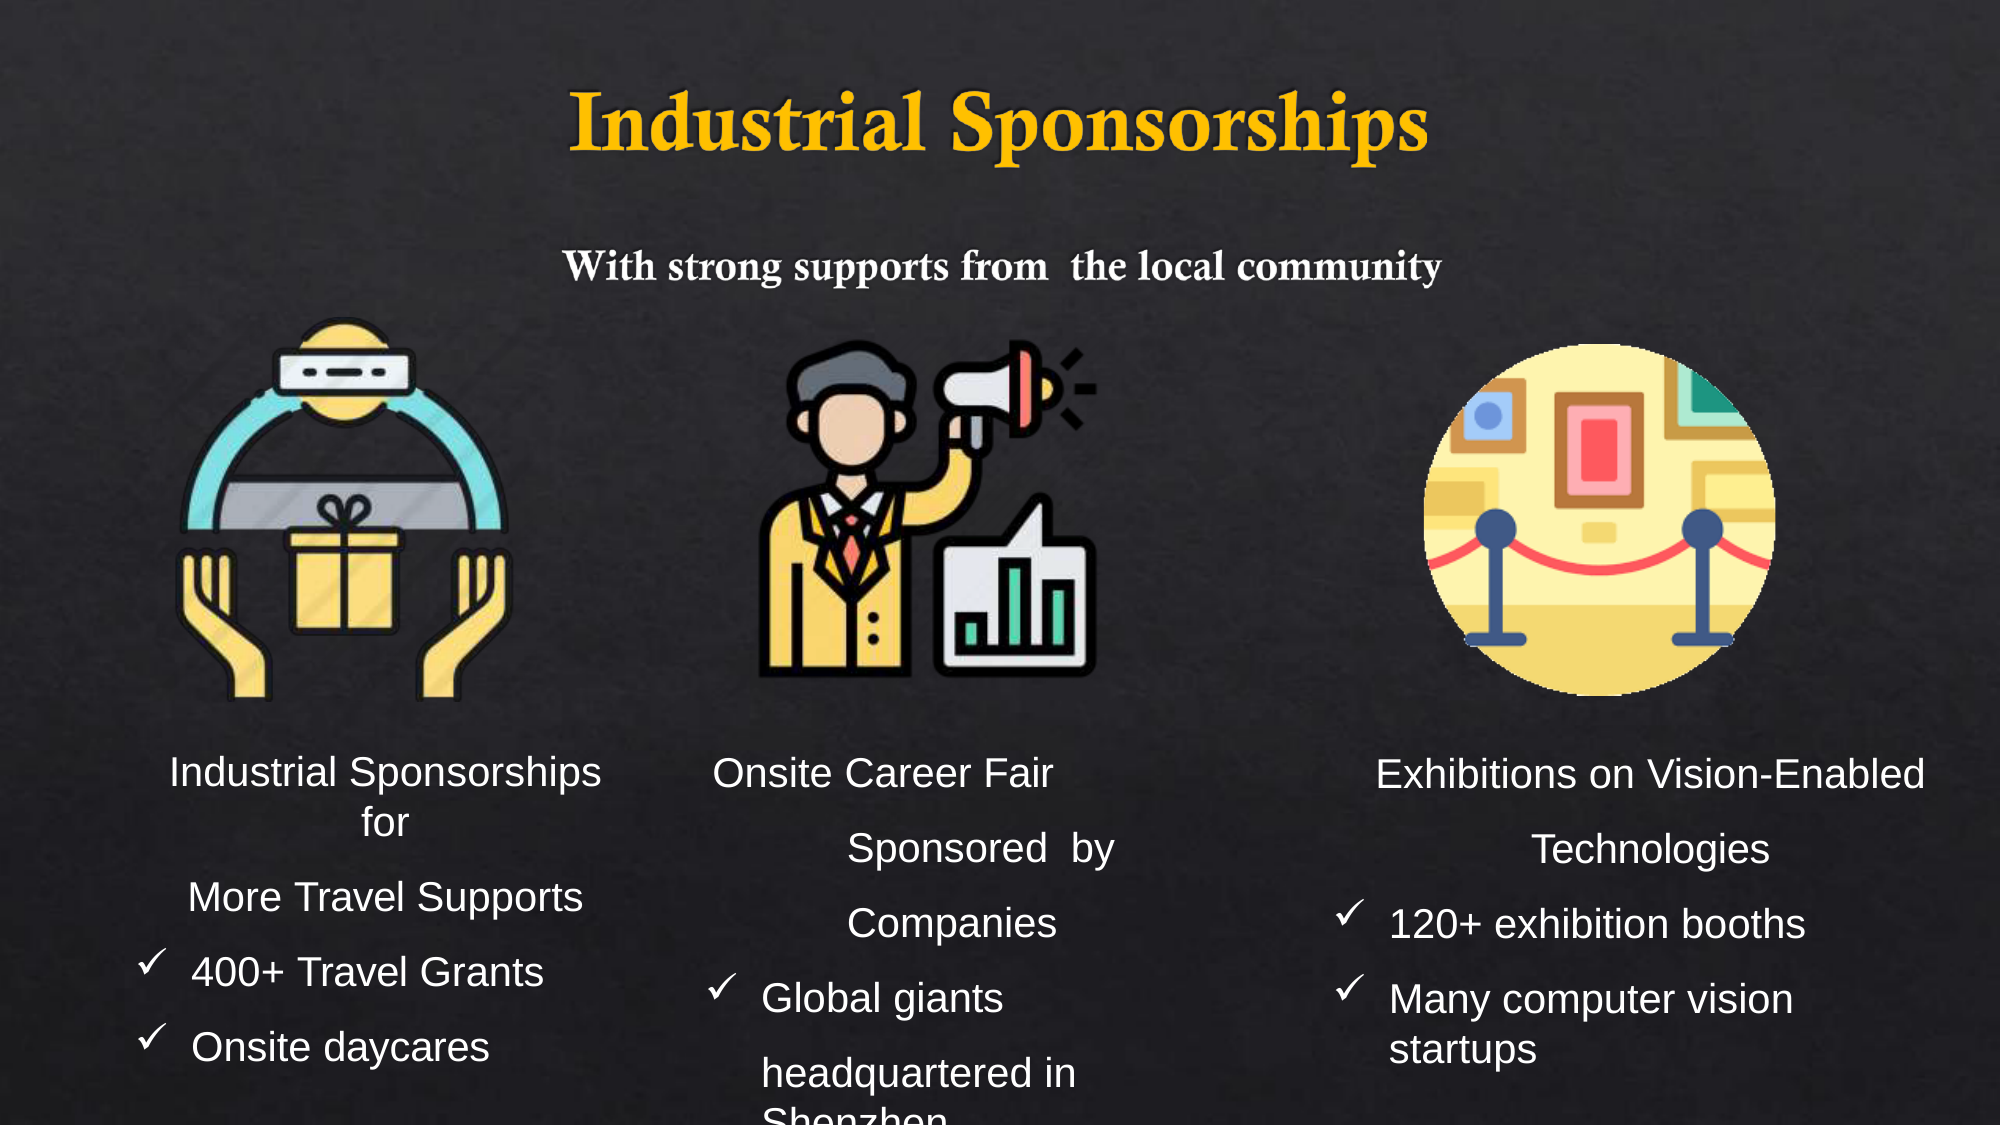

Industrial Sponsorships for
More Travel Supports
400+ Travel Grants
Onsite daycares
Onsite Career Fair Sponsored  by Companies
Global giants
headquartered in Shenzhen
Exhibitions on Vision-Enabled
Technologies
120+ exhibition booths
Many computer vision startups